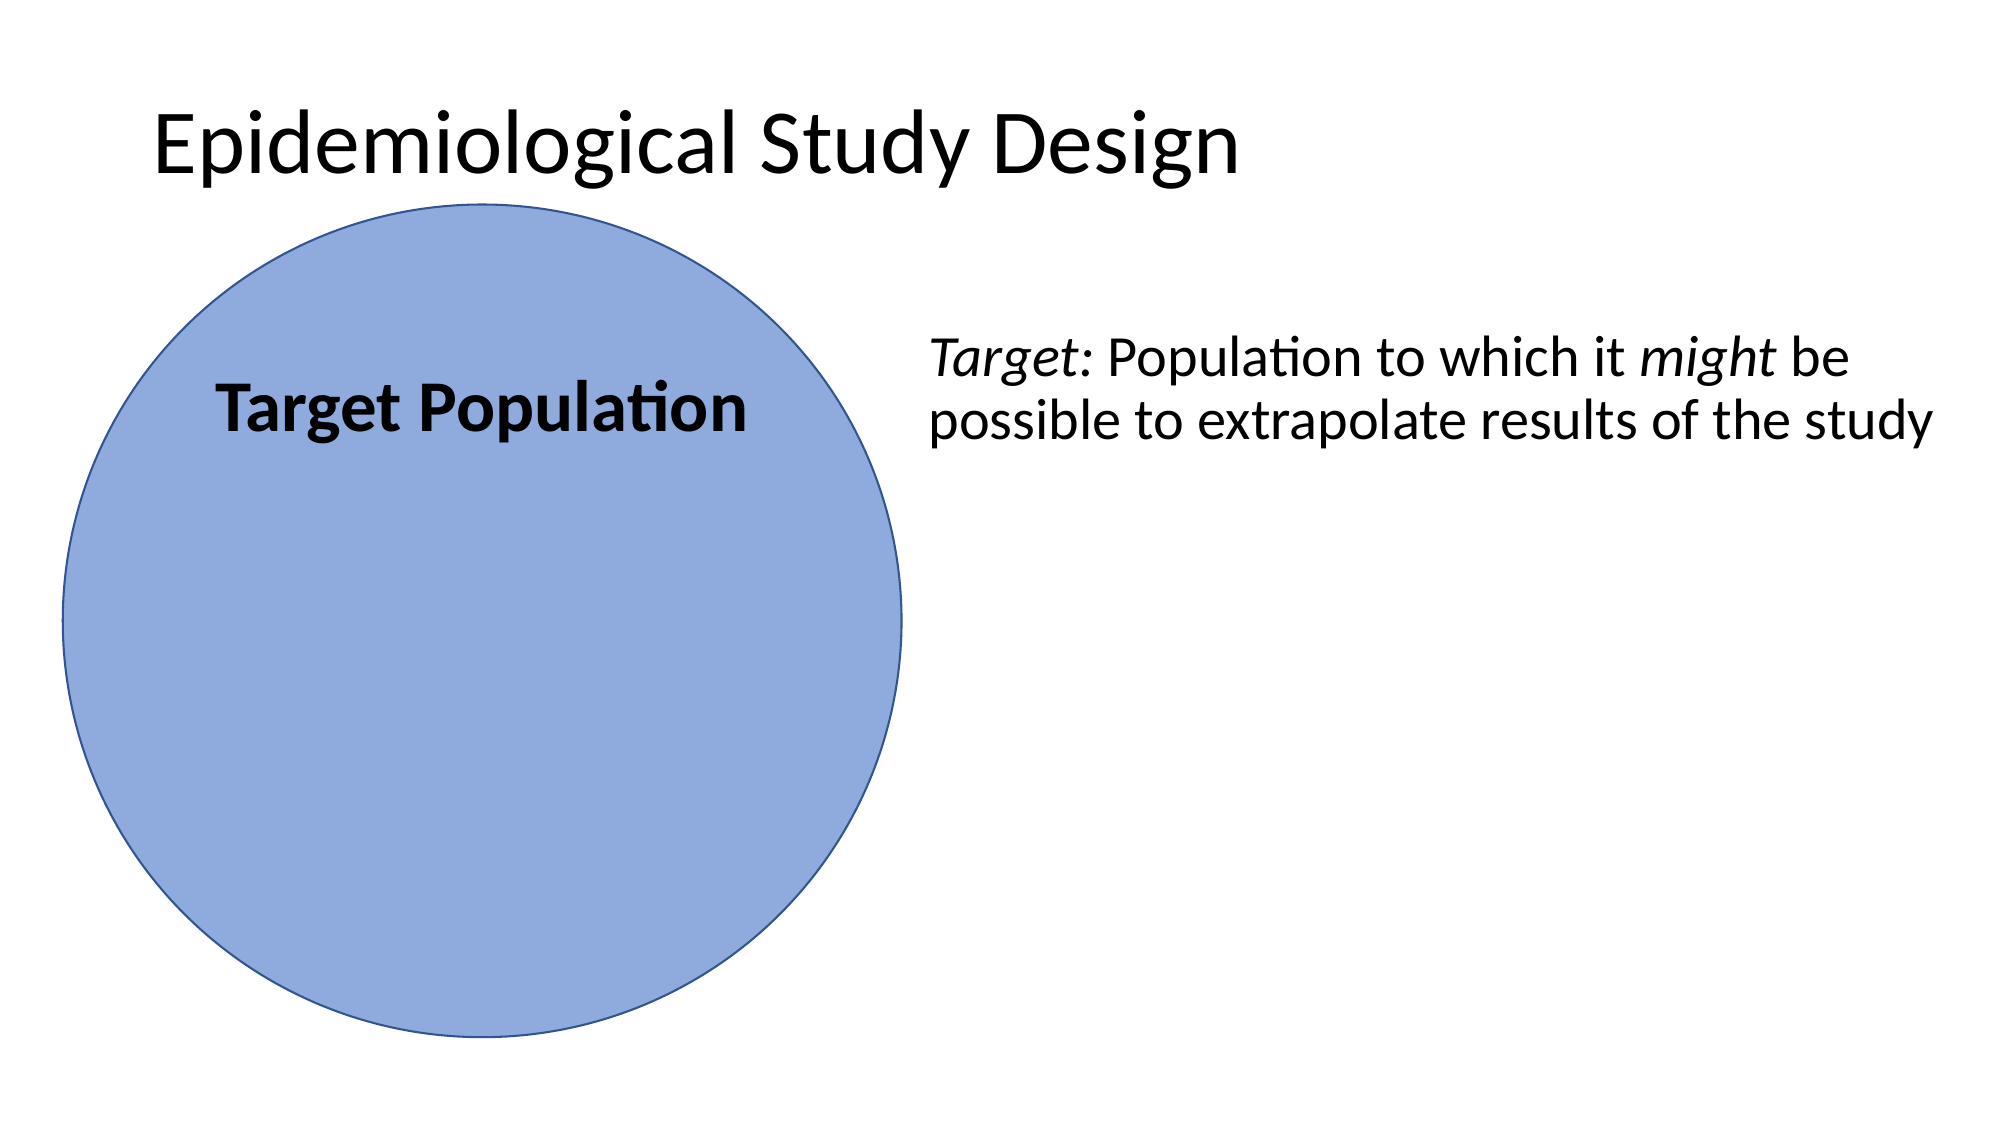

# Epidemiological Study Design
Target Population

Target: Population to which it might be possible to extrapolate results of the study